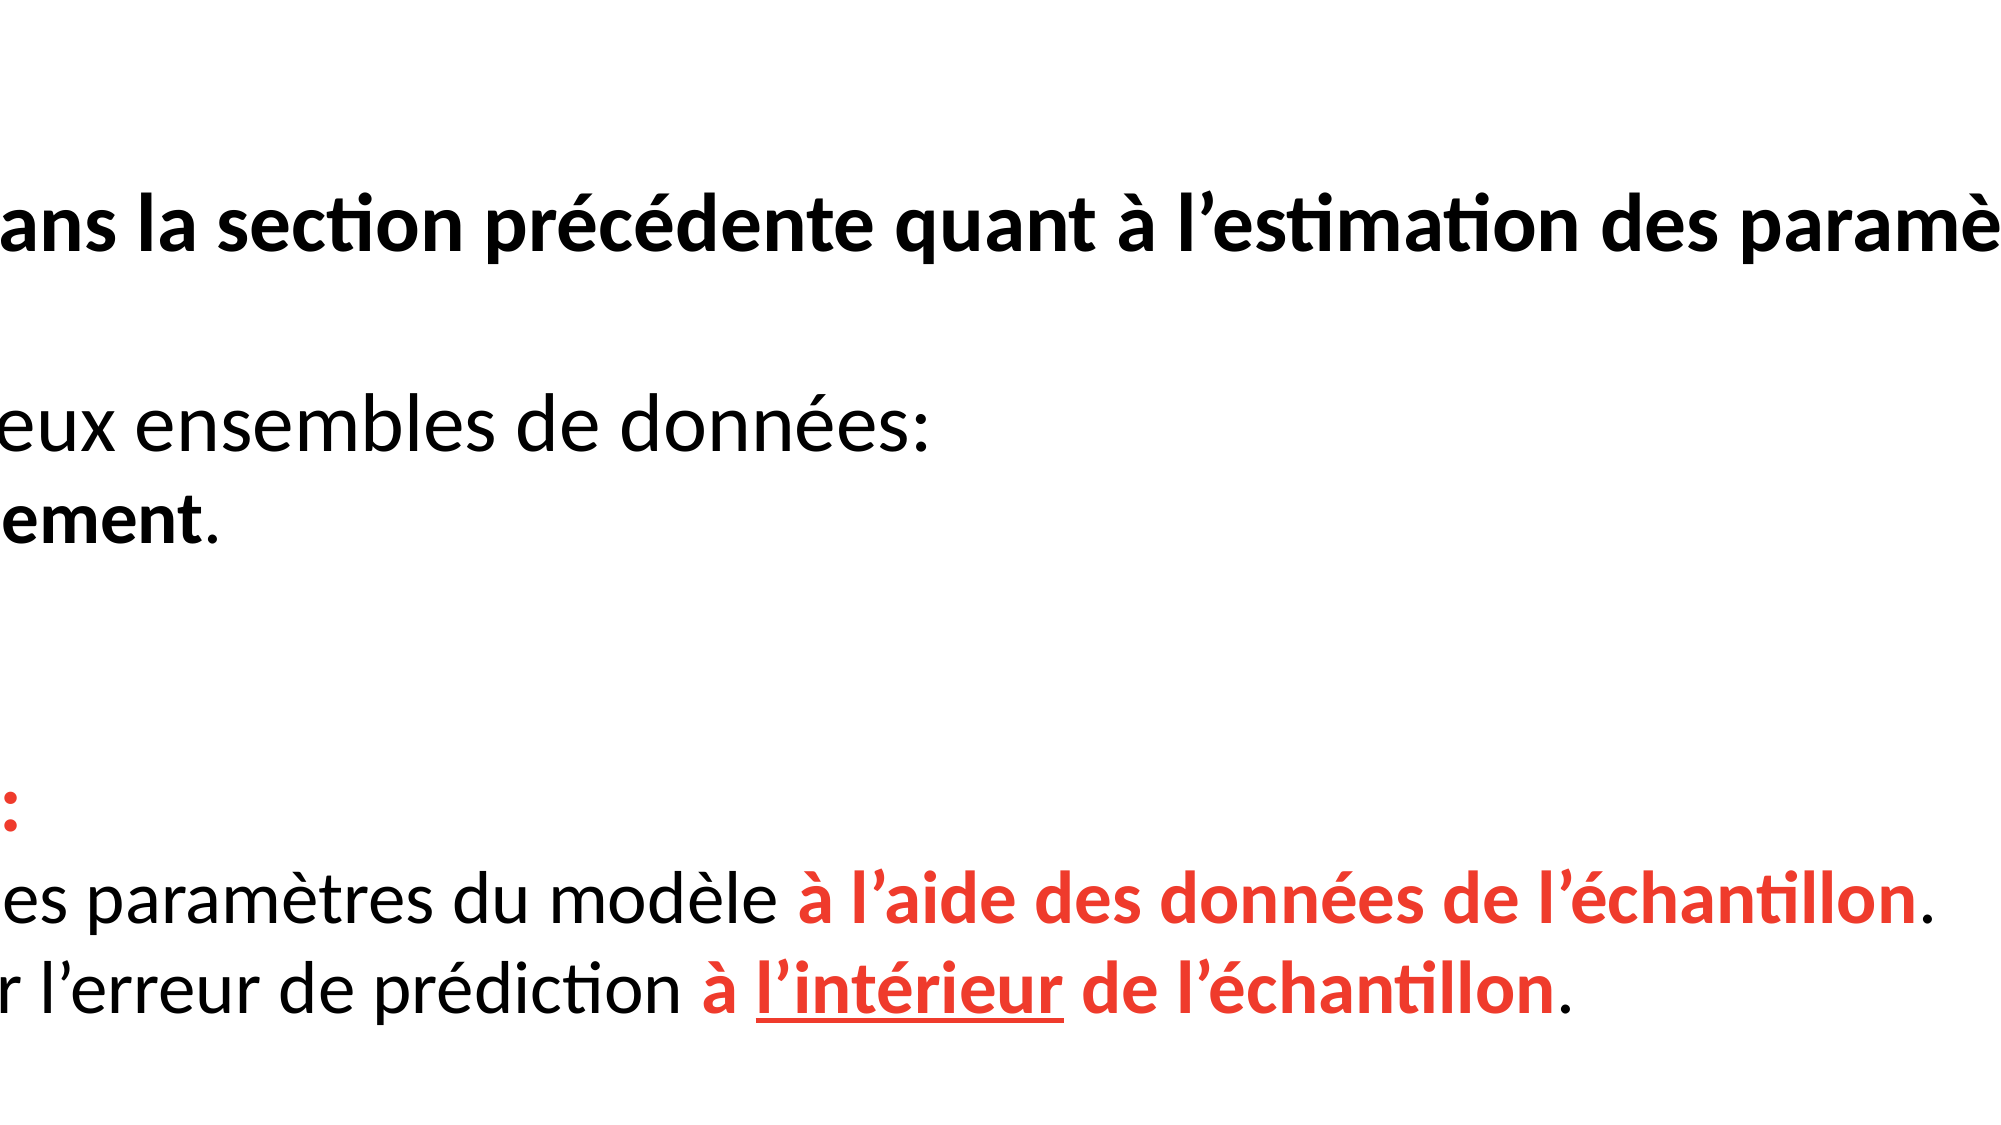

1.3.2. APPRENTISSAGE MACHINE : COMPROMIS BIAIS-VARIANCE
Tout ce que nous avons vu dans la section précédente quant à l’estimation des paramètres s’applique ici.

Toutefois, on a maintenant deux ensembles de données:
Un ensemble d’entraînement.
Un ensemble de test.

En statistiques inférentielles:
On estime les valeurs des paramètres du modèle à l’aide des données de l’échantillon.
On cherche à minimiser l’erreur de prédiction à l’intérieur de l’échantillon.

En apprentissage machine:
On estime les valeurs des paramètres du modèle à l’aide des données de l’ensemble d’entraînement.
On cherche à minimiser l’erreur de prédiction à l’extérieur de l’ensemble d’entraînement.
On cherche à minimiser l’erreur de prédiction dans l’ensemble de test.

En apprentissage machine, on cherche à maximiser la généralisabilité du modèle estimé.
On veut faire les meilleures prédictions possibles au niveau de nouvelles données individuelles.